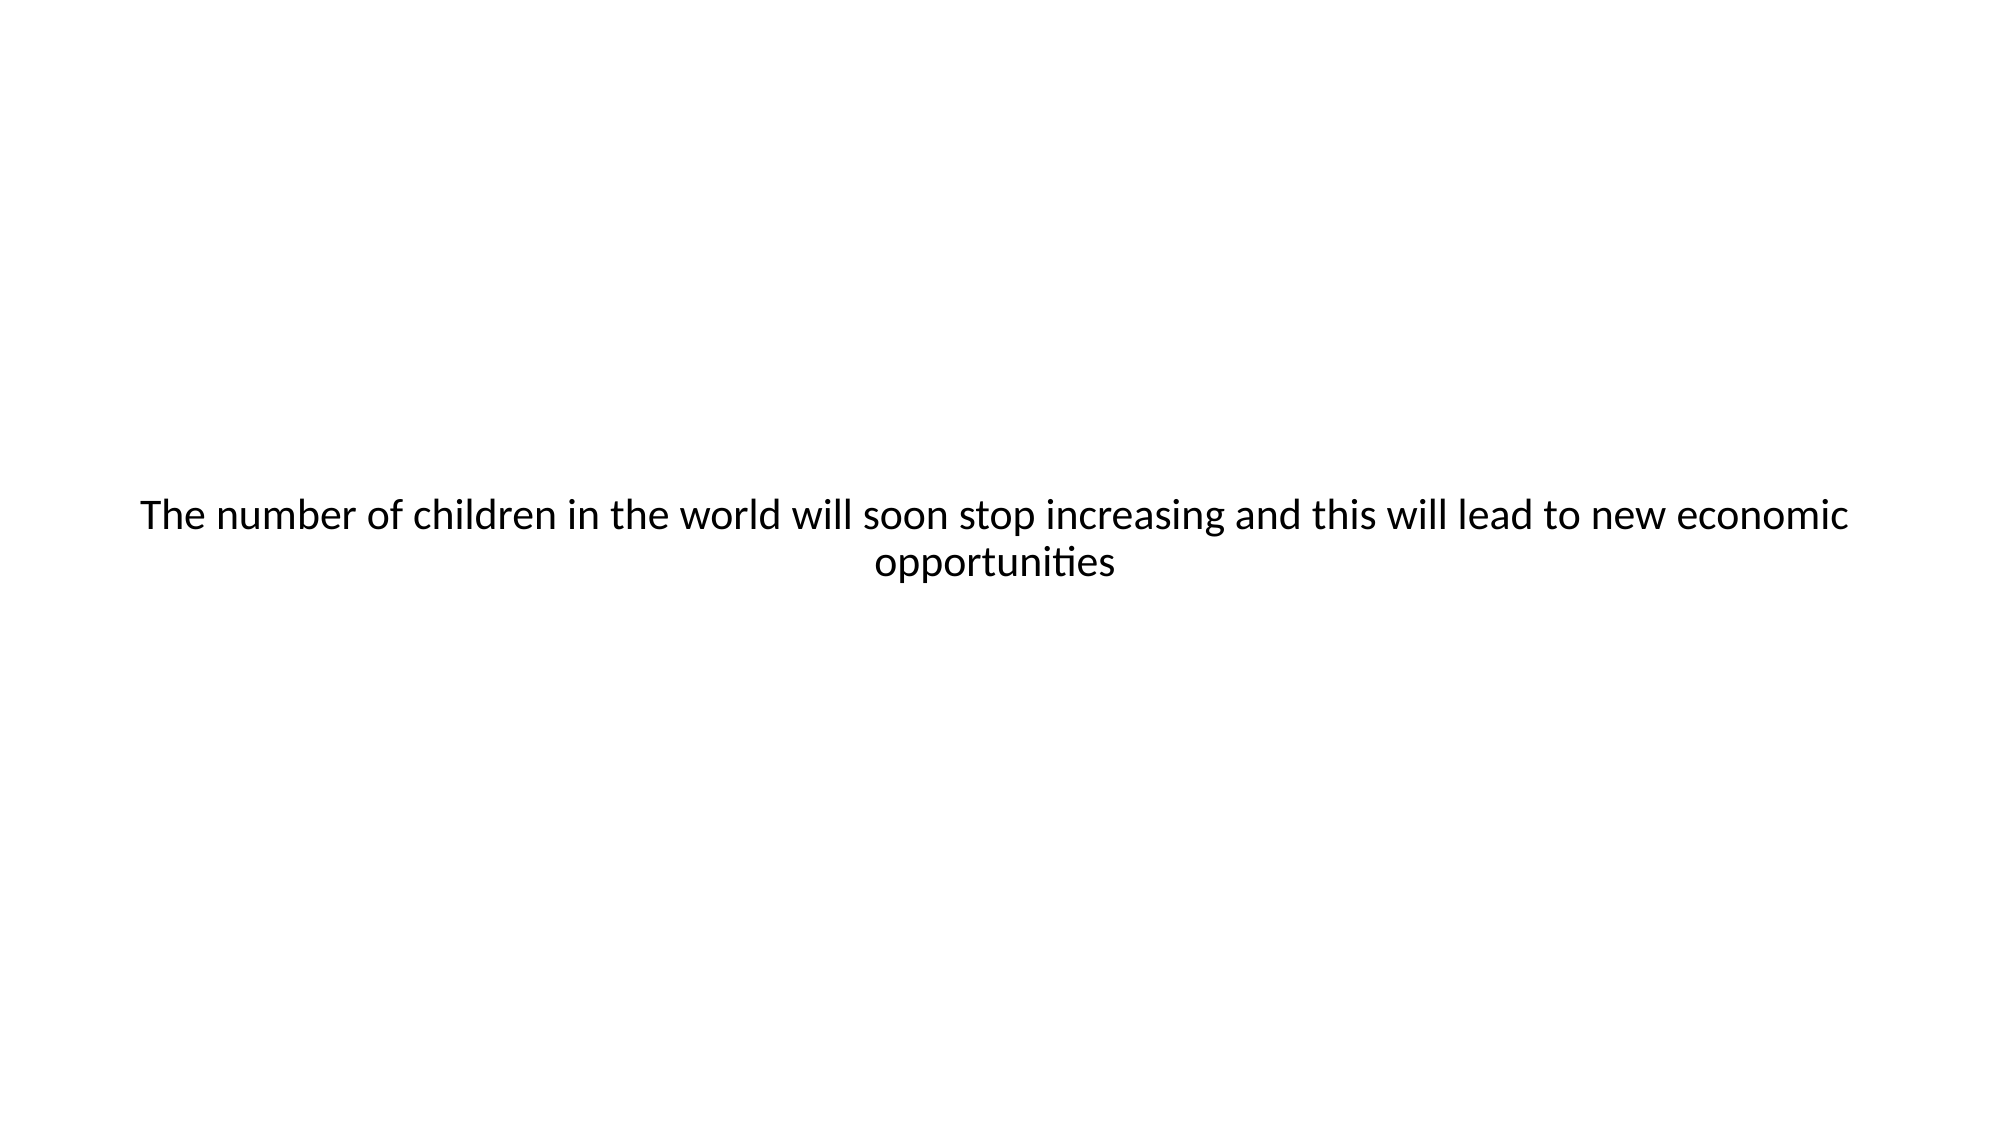

The number of children in the world will soon stop increasing and this will lead to new economic opportunities